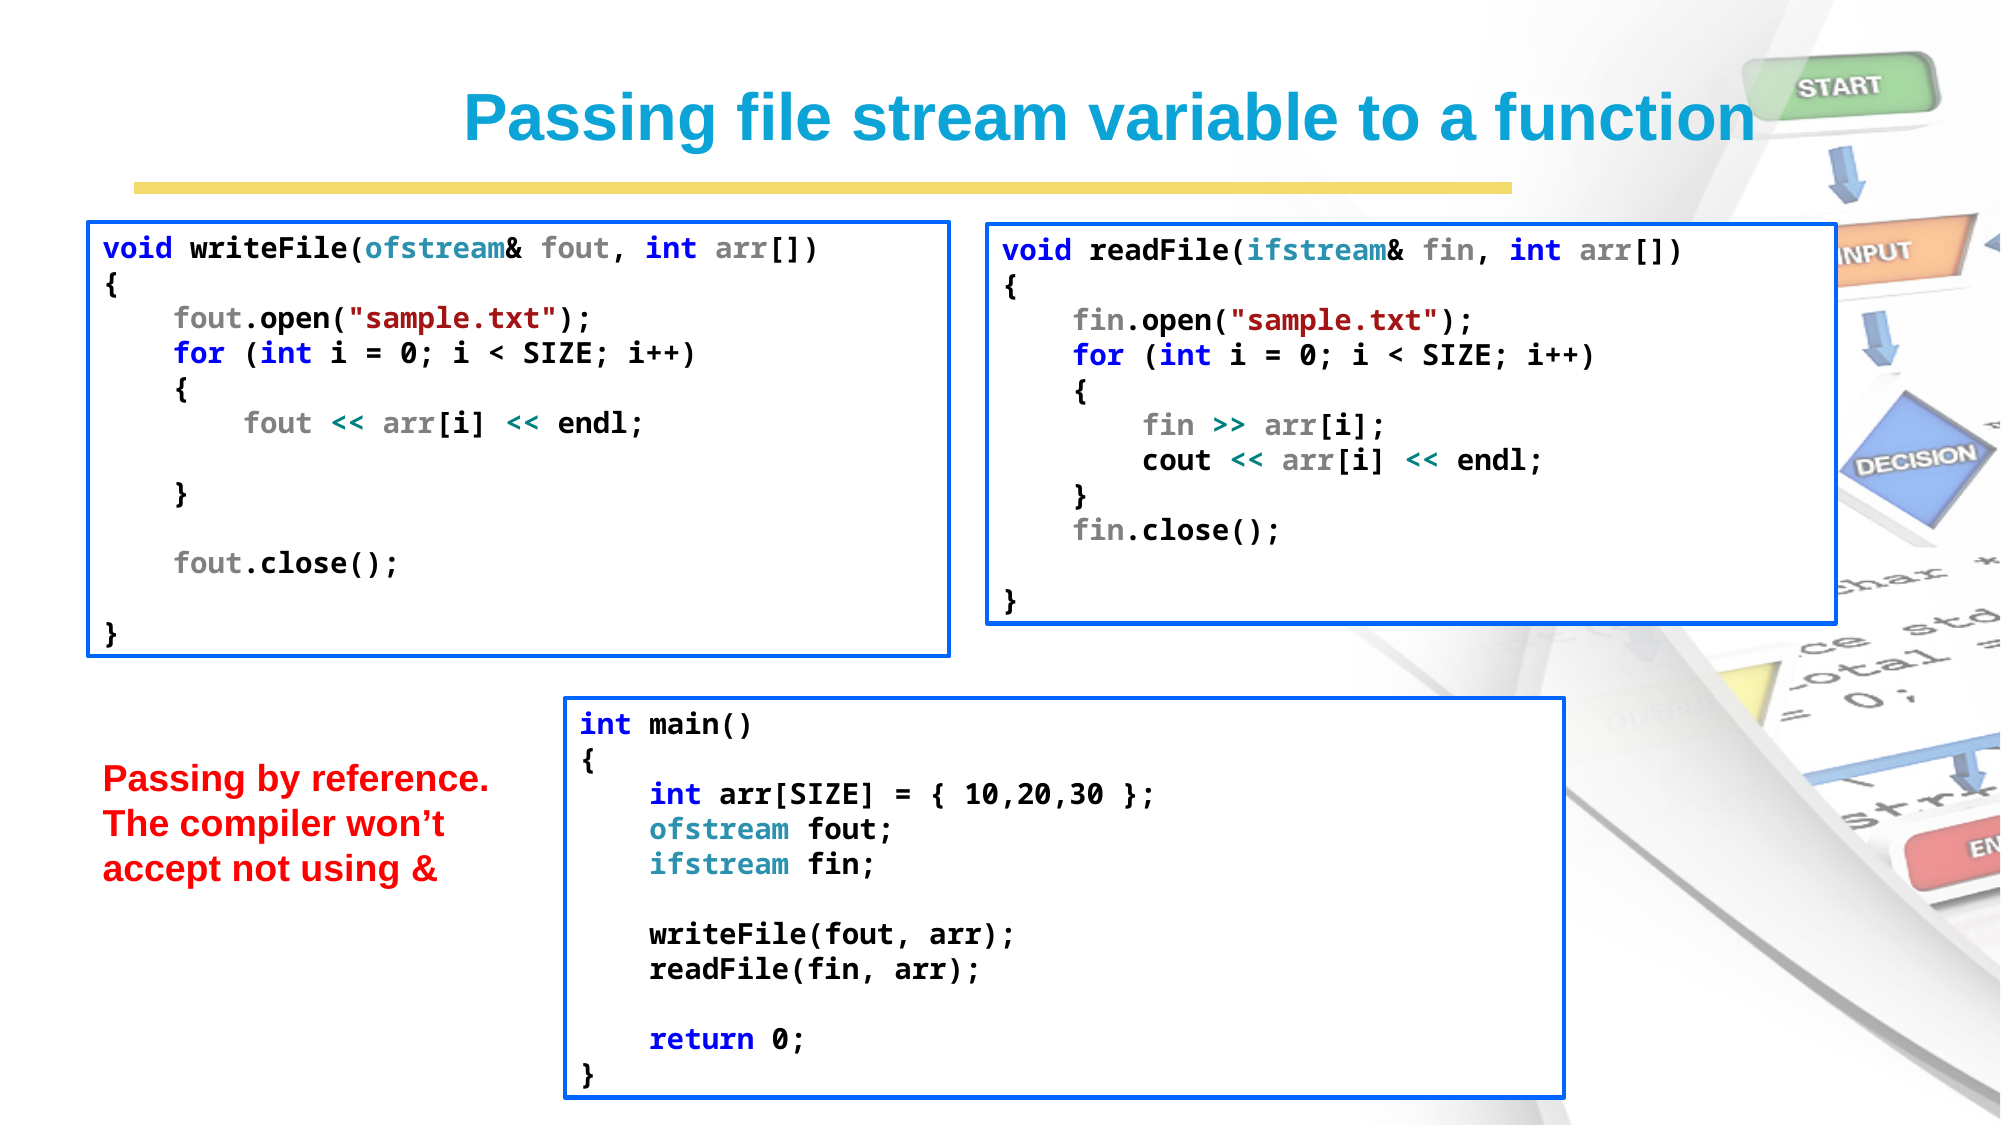

# Passing file stream variable to a function
void writeFile(ofstream& fout, int arr[])
{
    fout.open("sample.txt");
    for (int i = 0; i < SIZE; i++)
    {
        fout << arr[i] << endl;

    }

    fout.close();

}
void readFile(ifstream& fin, int arr[])
{
    fin.open("sample.txt");
    for (int i = 0; i < SIZE; i++)
    {
        fin >> arr[i];
        cout << arr[i] << endl;
    }
    fin.close();

}
int main()
{
    int arr[SIZE] = { 10,20,30 };
    ofstream fout;
    ifstream fin;

    writeFile(fout, arr);
    readFile(fin, arr);

    return 0;
}
Passing by reference.
The compiler won’t accept not using &